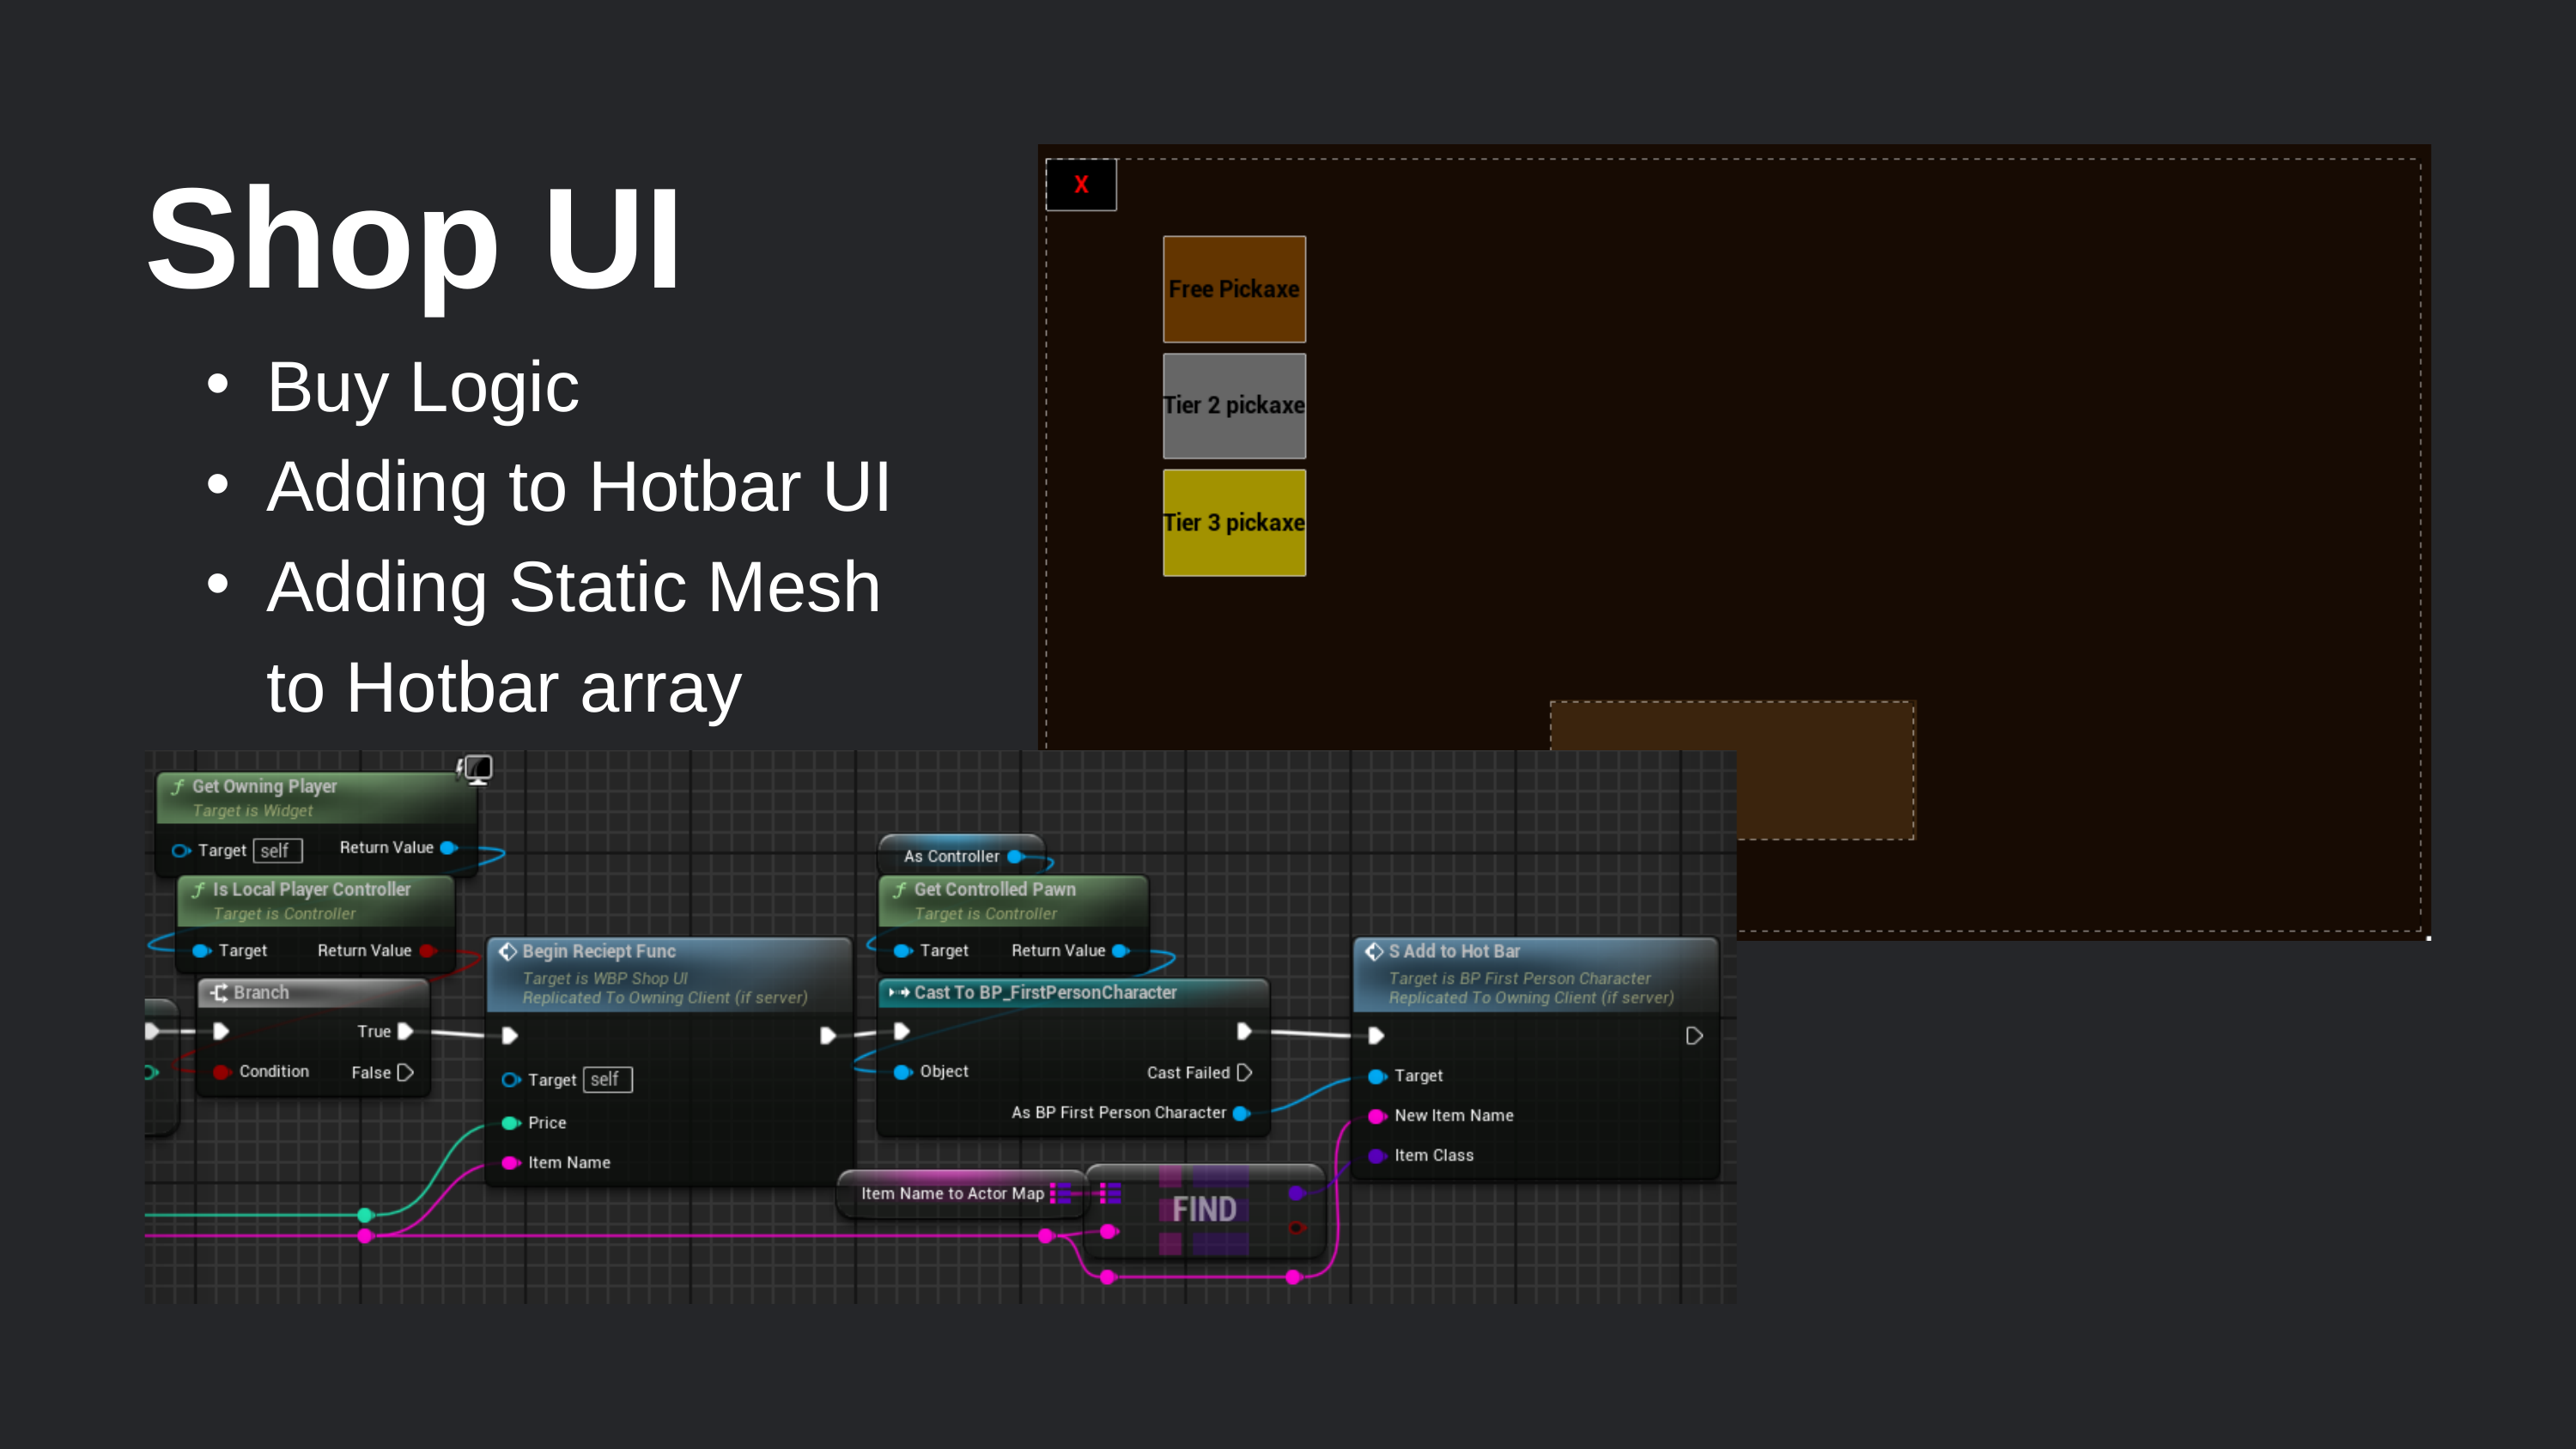

Shop UI

Buy Logic
Adding to Hotbar UI
Adding Static Mesh to Hotbar array